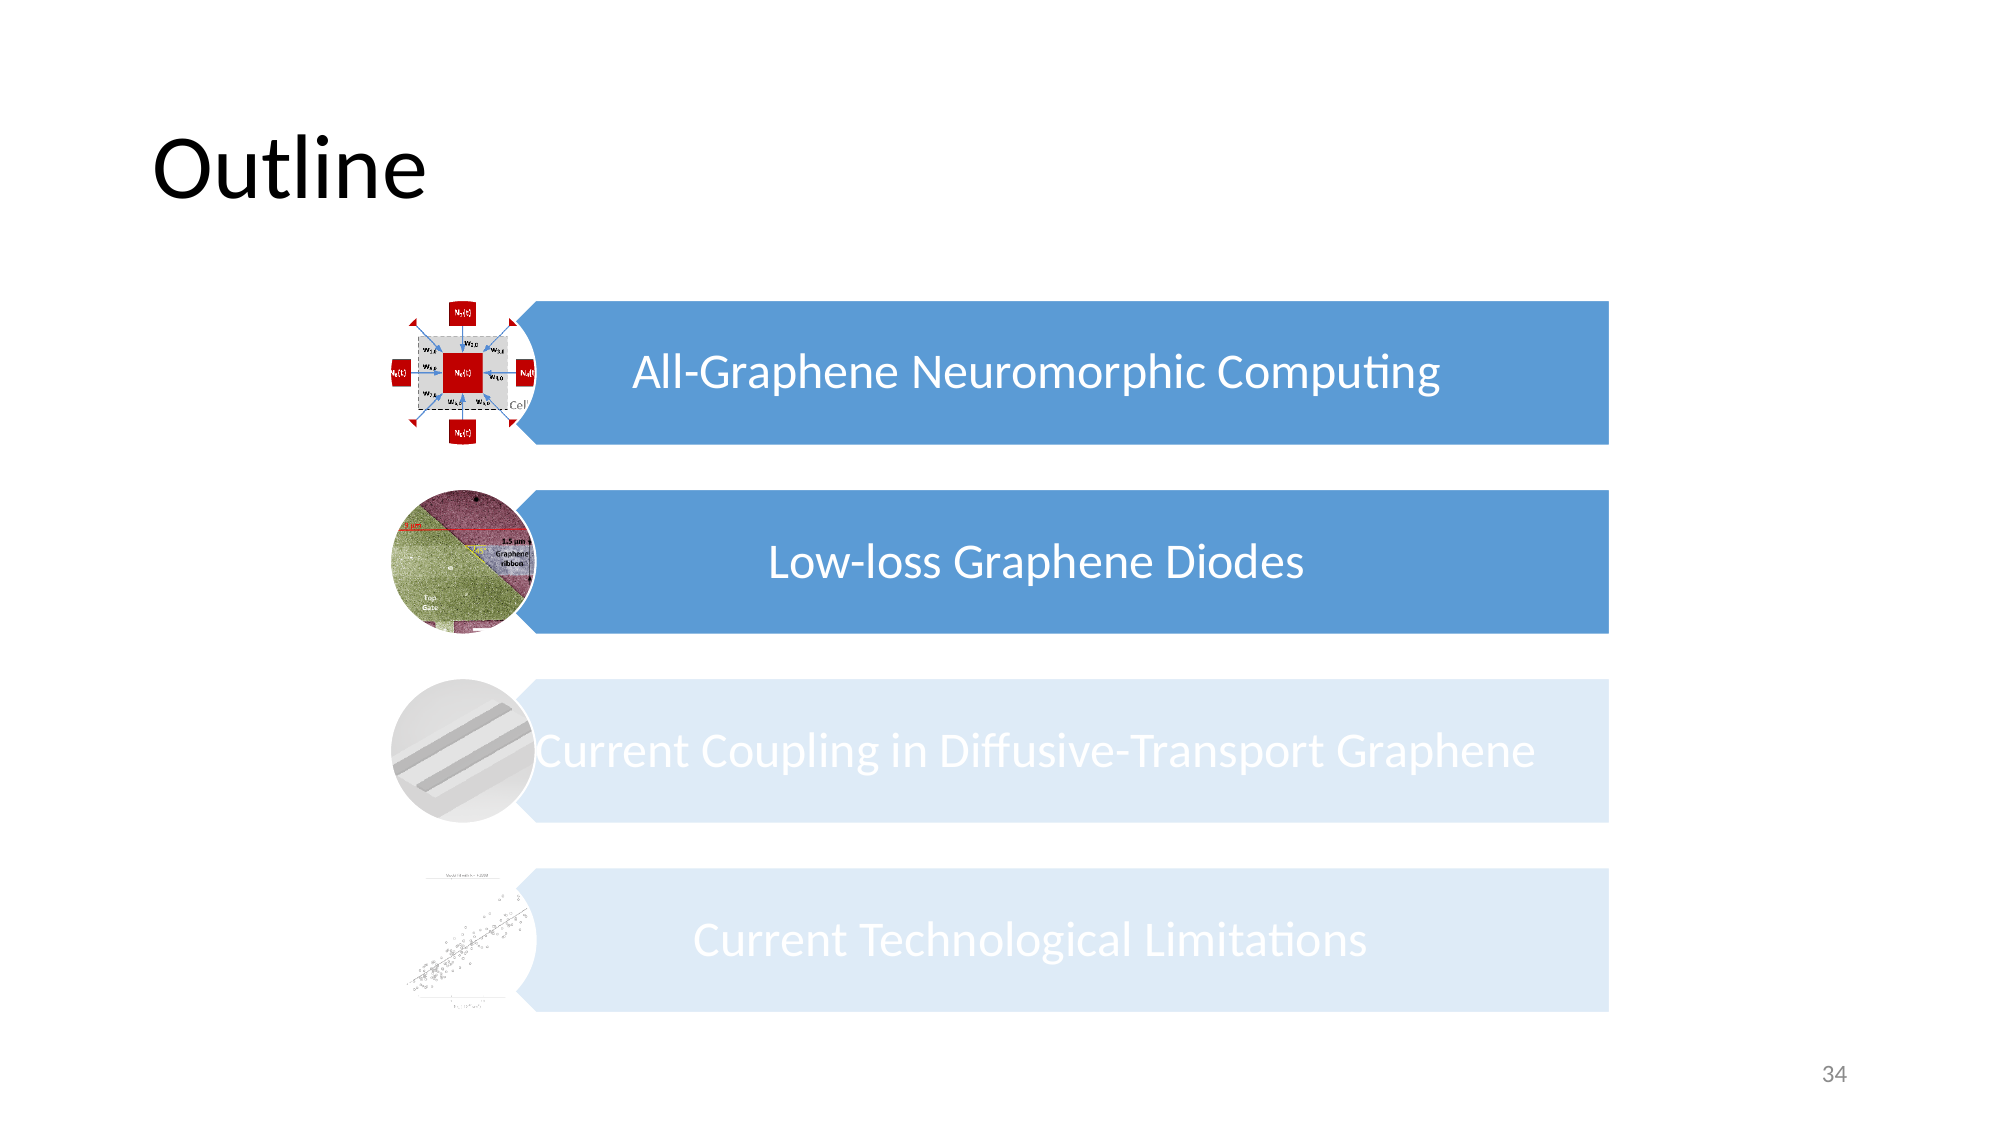

# Outline
All-Graphene Neuromorphic Computing
Low-loss Graphene Diodes
Current Coupling in Diffusive-Transport Graphene
Current Technological Limitations
34